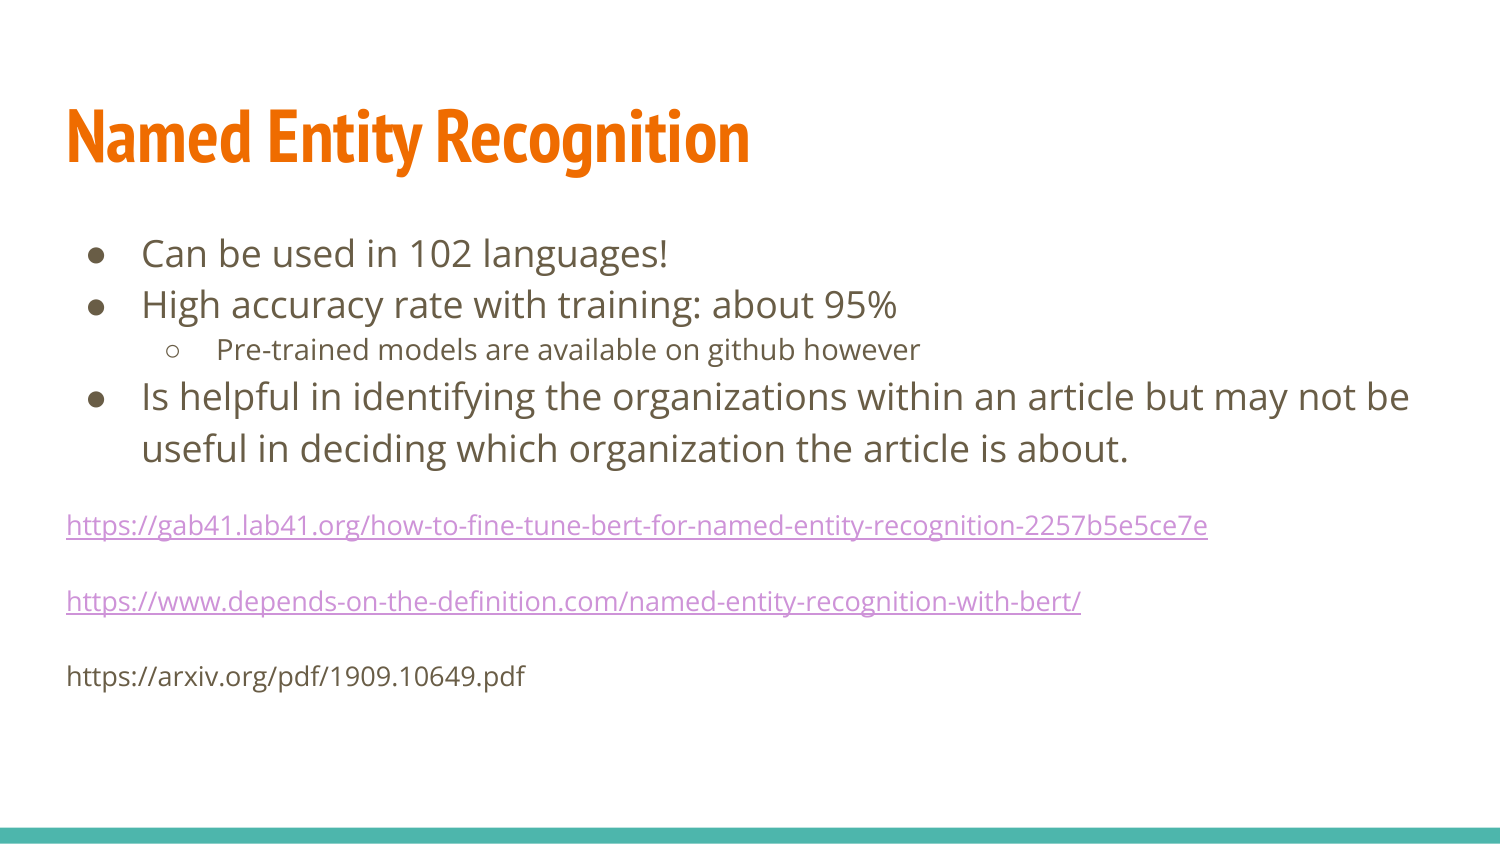

# Named Entity Recognition

Can be used in 102 languages!
High accuracy rate with training: about 95%
Pre-trained models are available on github however
Is helpful in identifying the organizations within an article but may not be useful in deciding which organization the article is about.
https://gab41.lab41.org/how-to-fine-tune-bert-for-named-entity-recognition-2257b5e5ce7e
https://www.depends-on-the-definition.com/named-entity-recognition-with-bert/
https://arxiv.org/pdf/1909.10649.pdf